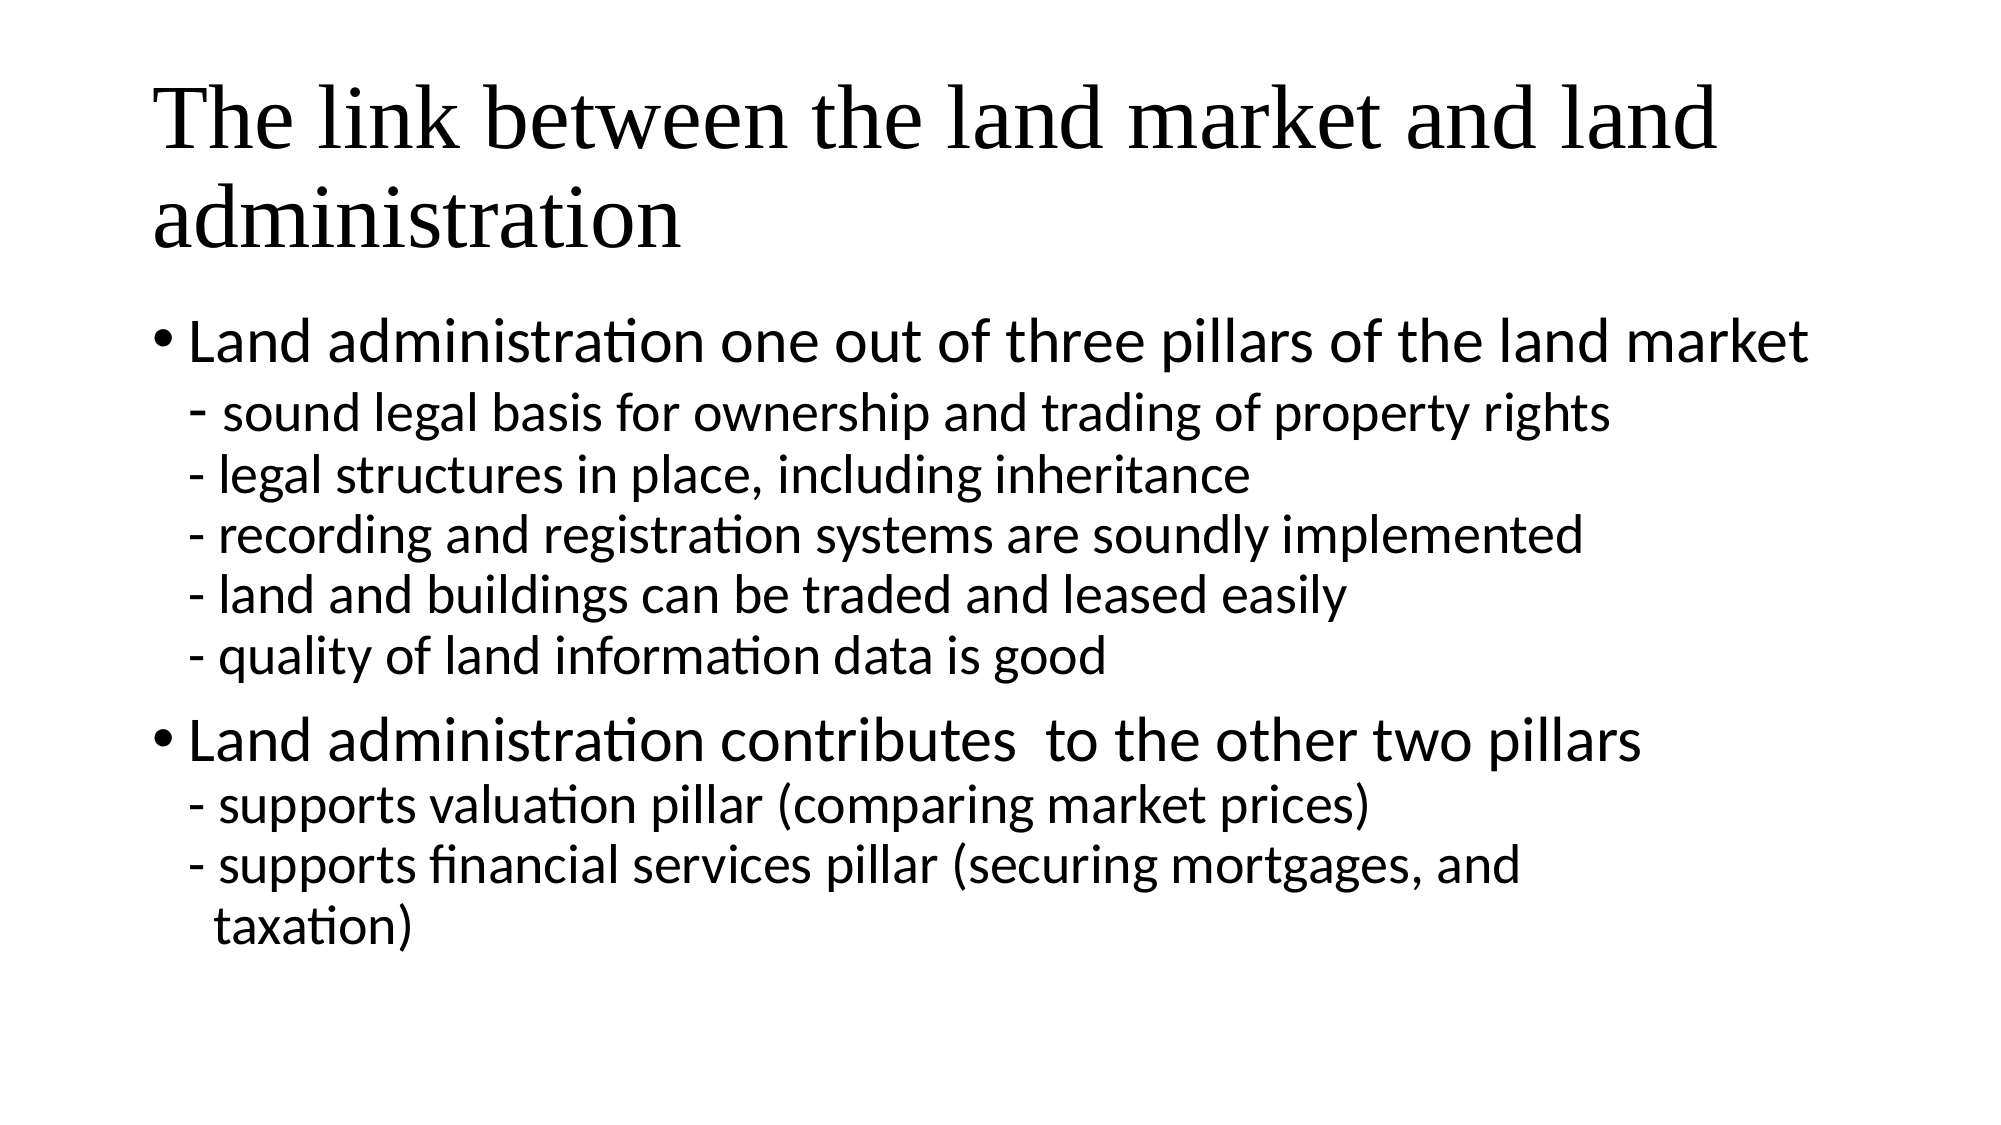

# The link between the land market and land administration
Land administration one out of three pillars of the land market
- sound legal basis for ownership and trading of property rights
- legal structures in place, including inheritance
- recording and registration systems are soundly implemented
- land and buildings can be traded and leased easily
- quality of land information data is good
Land administration contributes  to the other two pillars
- supports valuation pillar (comparing market prices)
- supports financial services pillar (securing mortgages, and
  taxation)